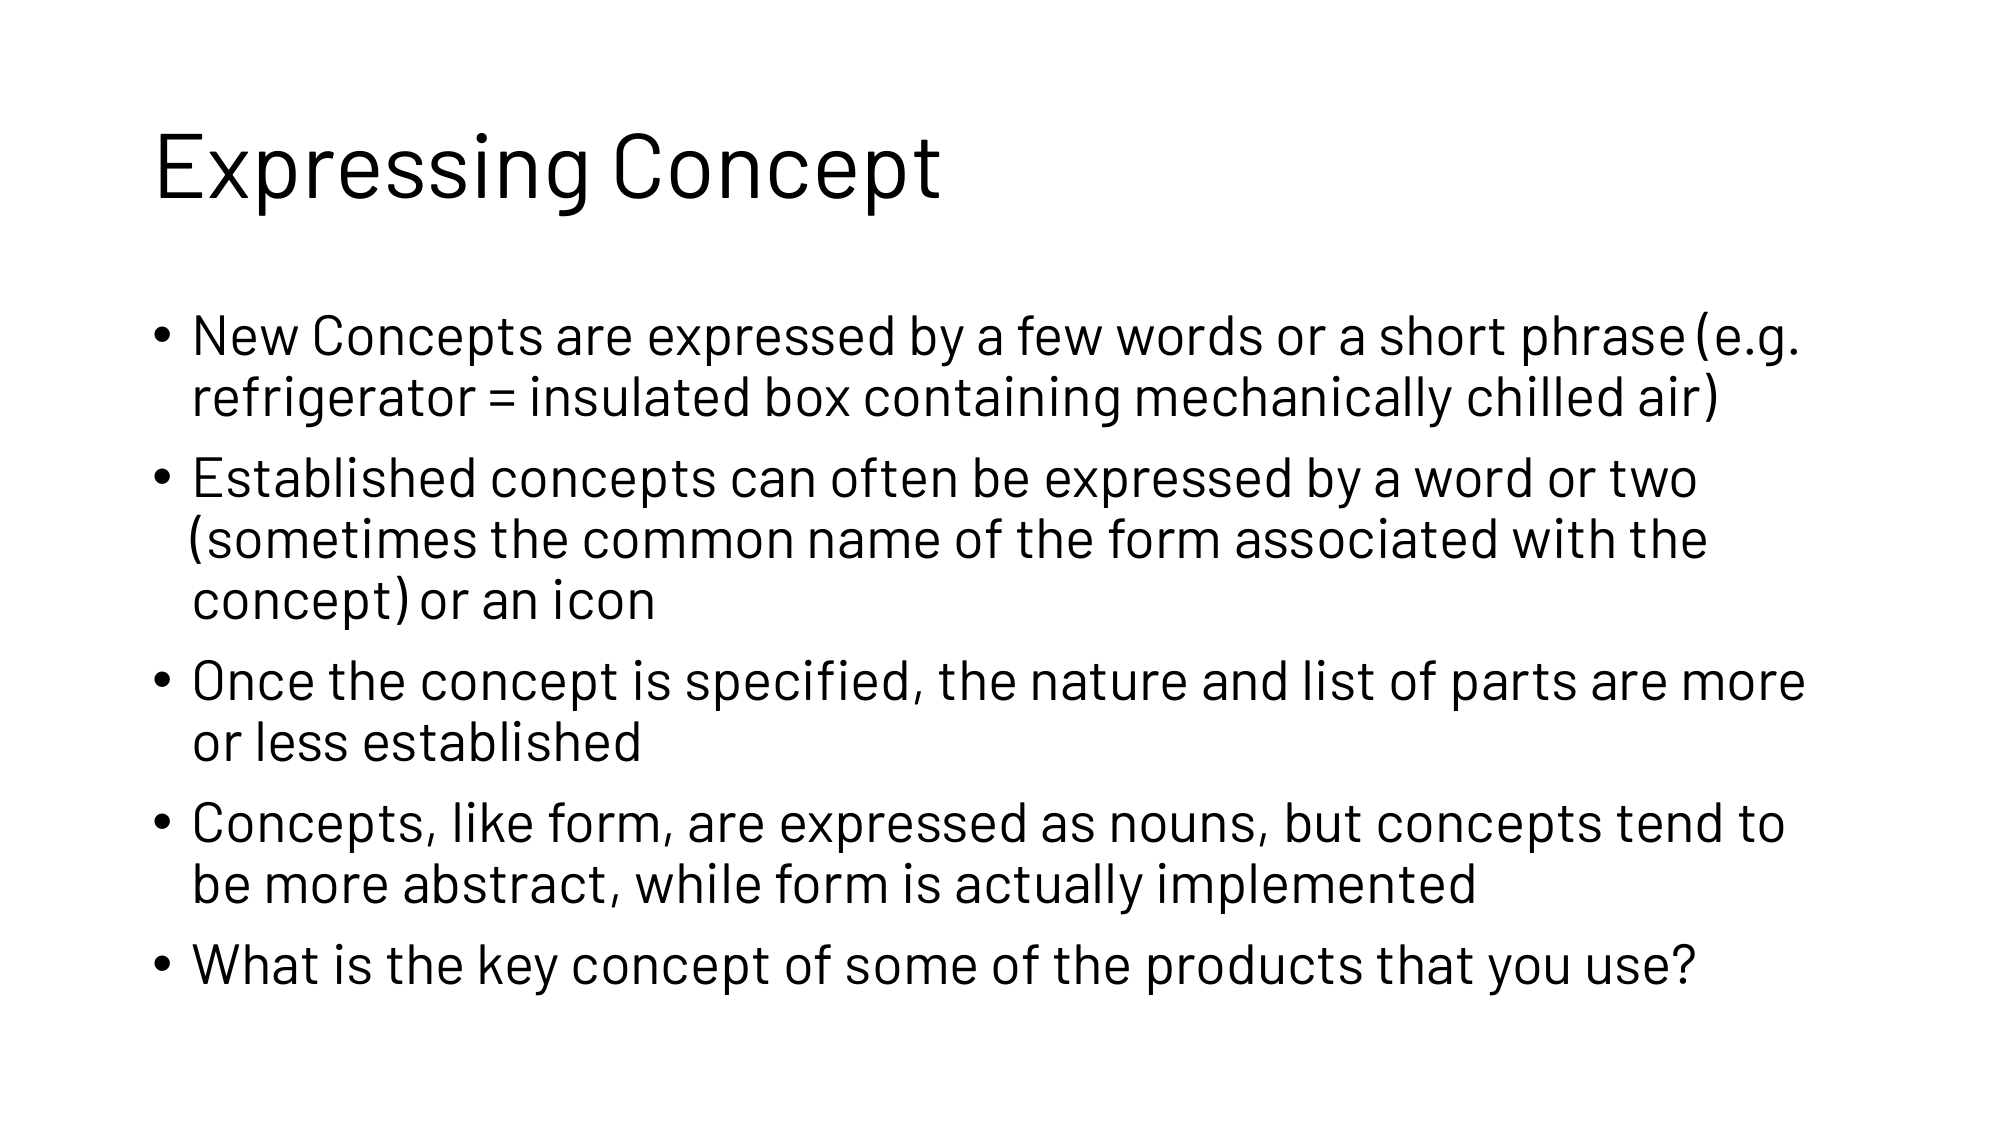

# Expressing Concept
New Concepts are expressed by a few words or a short phrase (e.g. refrigerator = insulated box containing mechanically chilled air)
Established concepts can often be expressed by a word or two (sometimes the common name of the form associated with the concept) or an icon
Once the concept is specified, the nature and list of parts are more or less established
Concepts, like form, are expressed as nouns, but concepts tend to be more abstract, while form is actually implemented
What is the key concept of some of the products that you use?